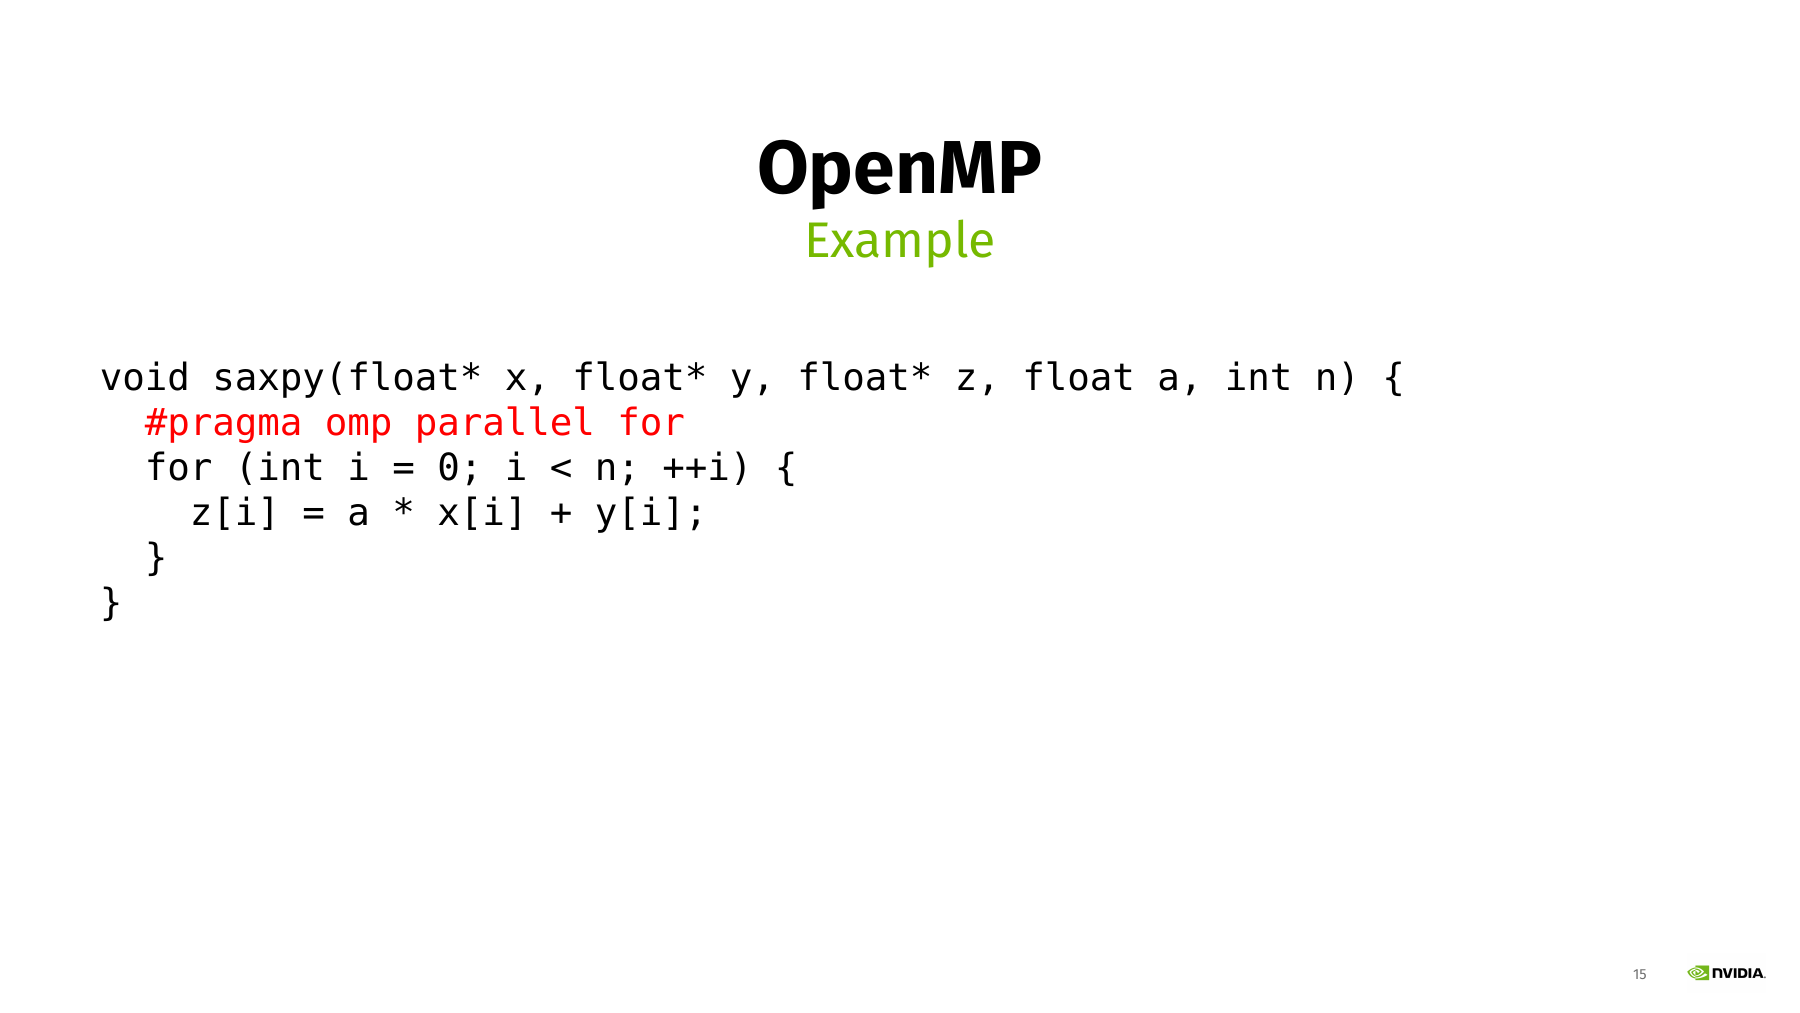

# OpenMP
Example
void saxpy(float* x, float* y, float* z, float a, int n) {
  #pragma omp parallel for
  for (int i = 0; i < n; ++i) {
    z[i] = a * x[i] + y[i];
  }
}